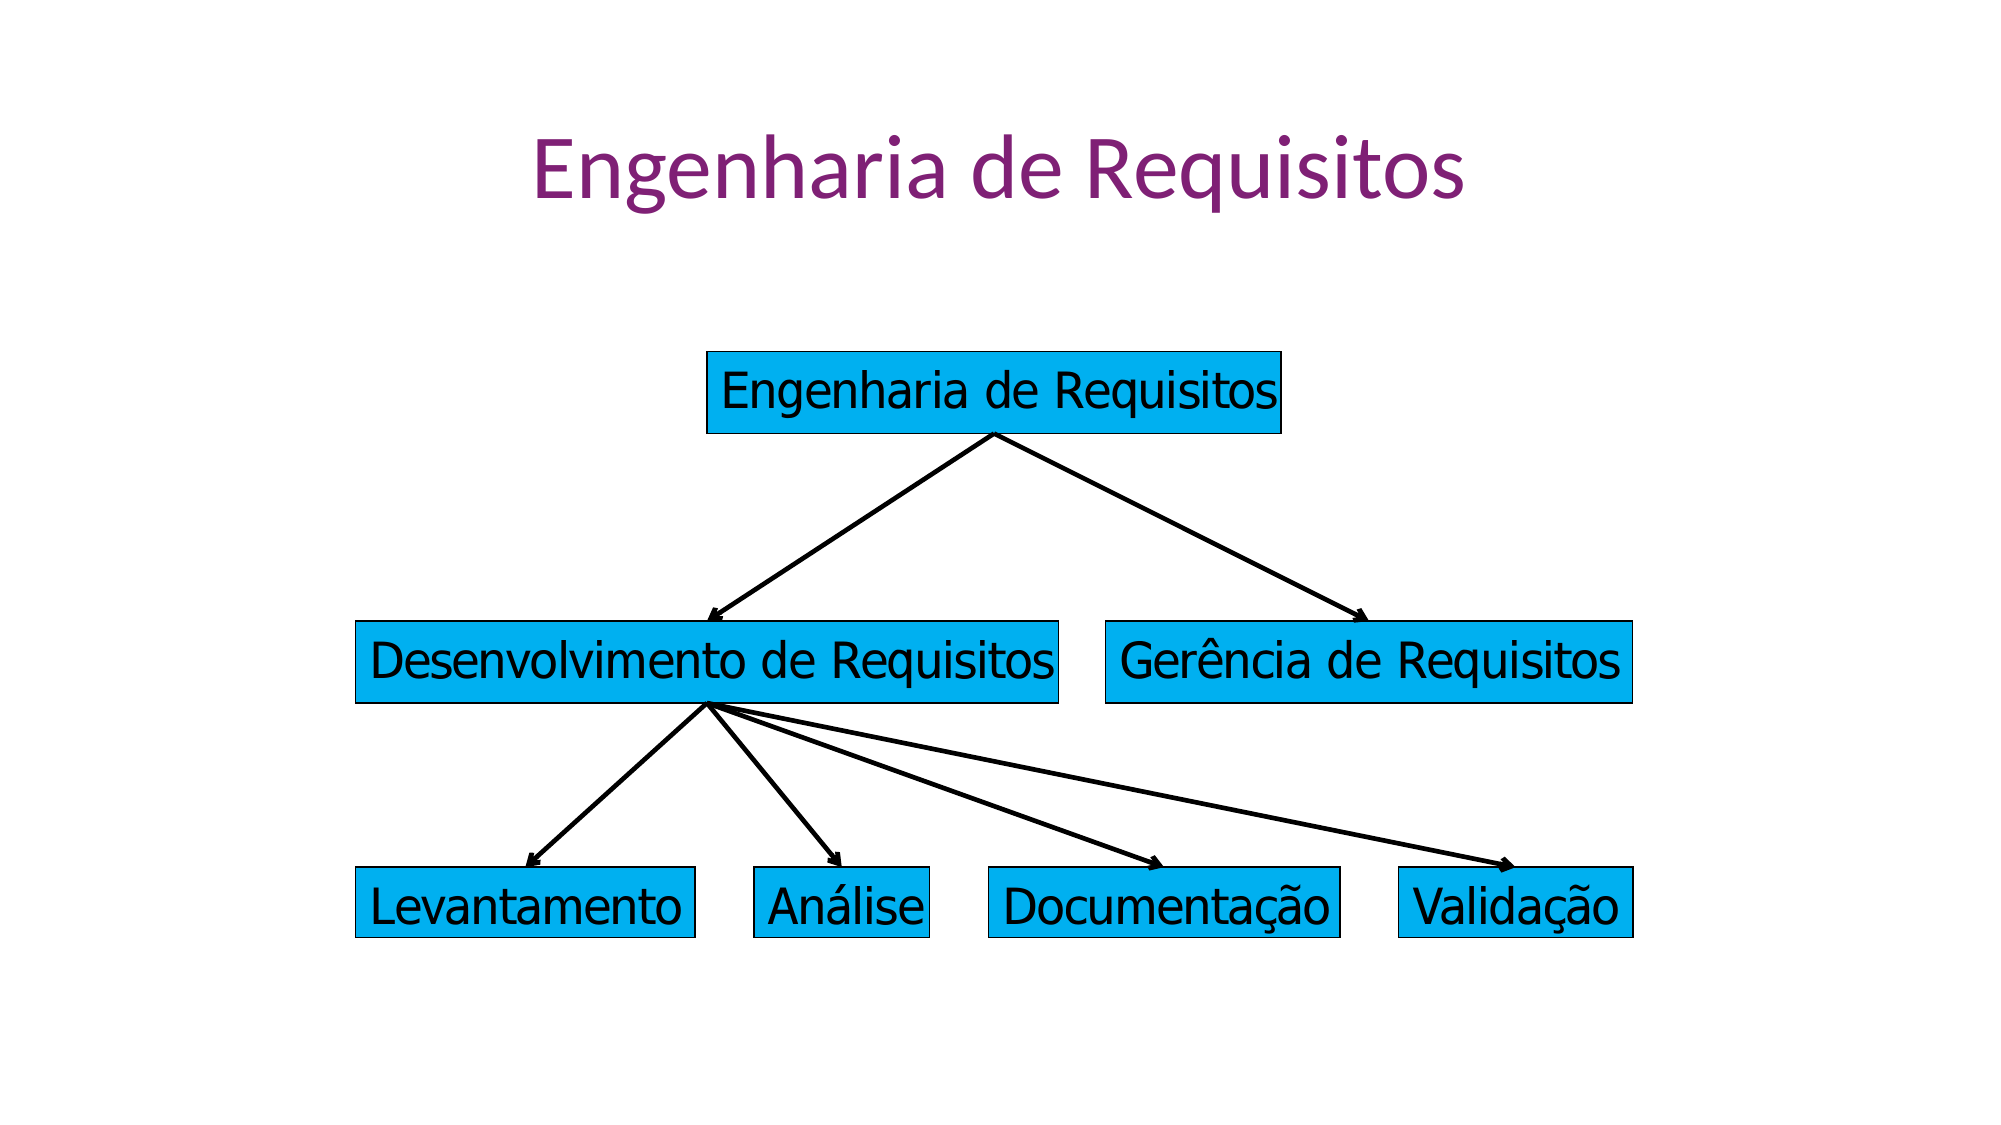

# Engenharia de Requisitos
Engenharia de Requisitos
Desenvolvimento de Requisitos
Gerência de Requisitos
Levantamento
Análise
Documentação
Validação